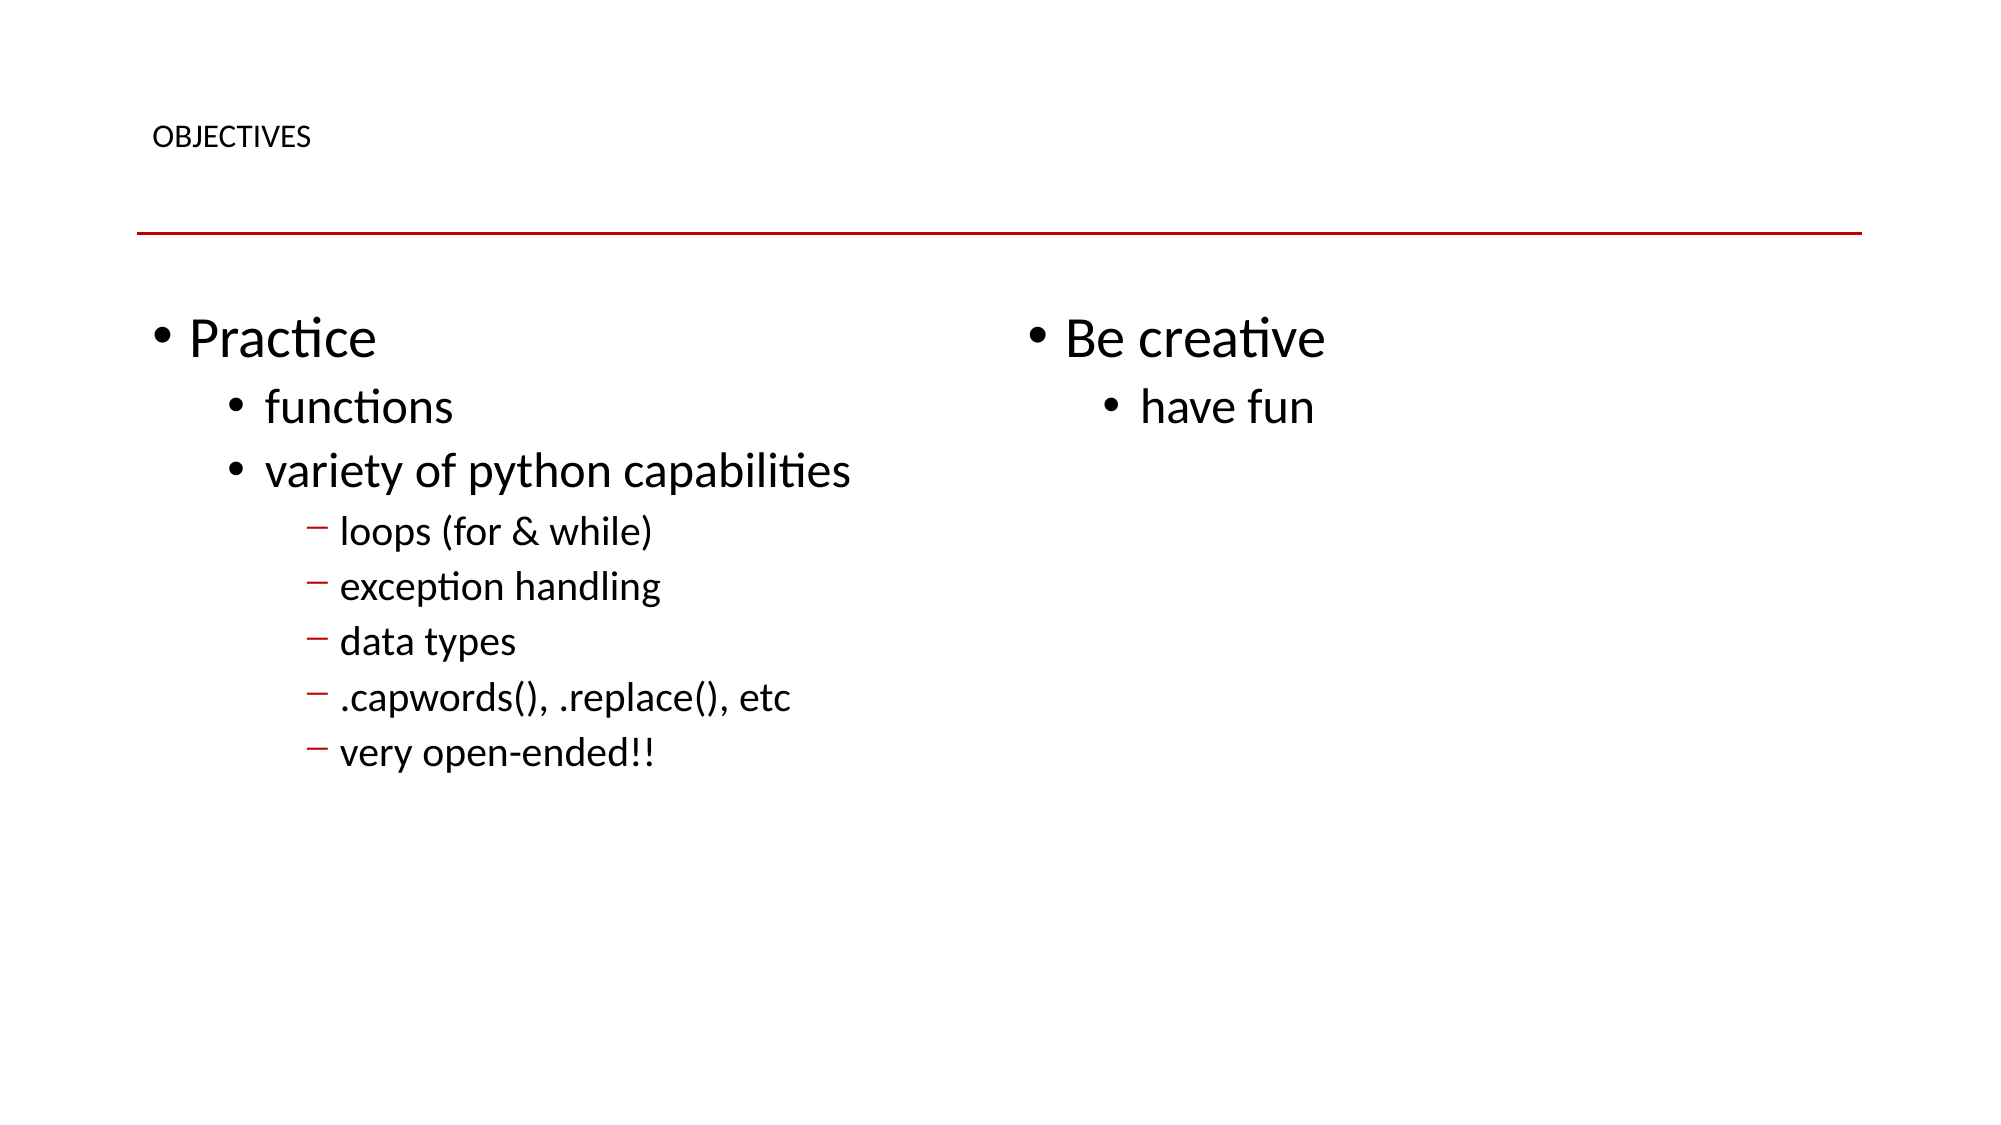

# OBJECTIVES
Practice
functions
variety of python capabilities
loops (for & while)
exception handling
data types
.capwords(), .replace(), etc
very open-ended!!
Be creative
have fun